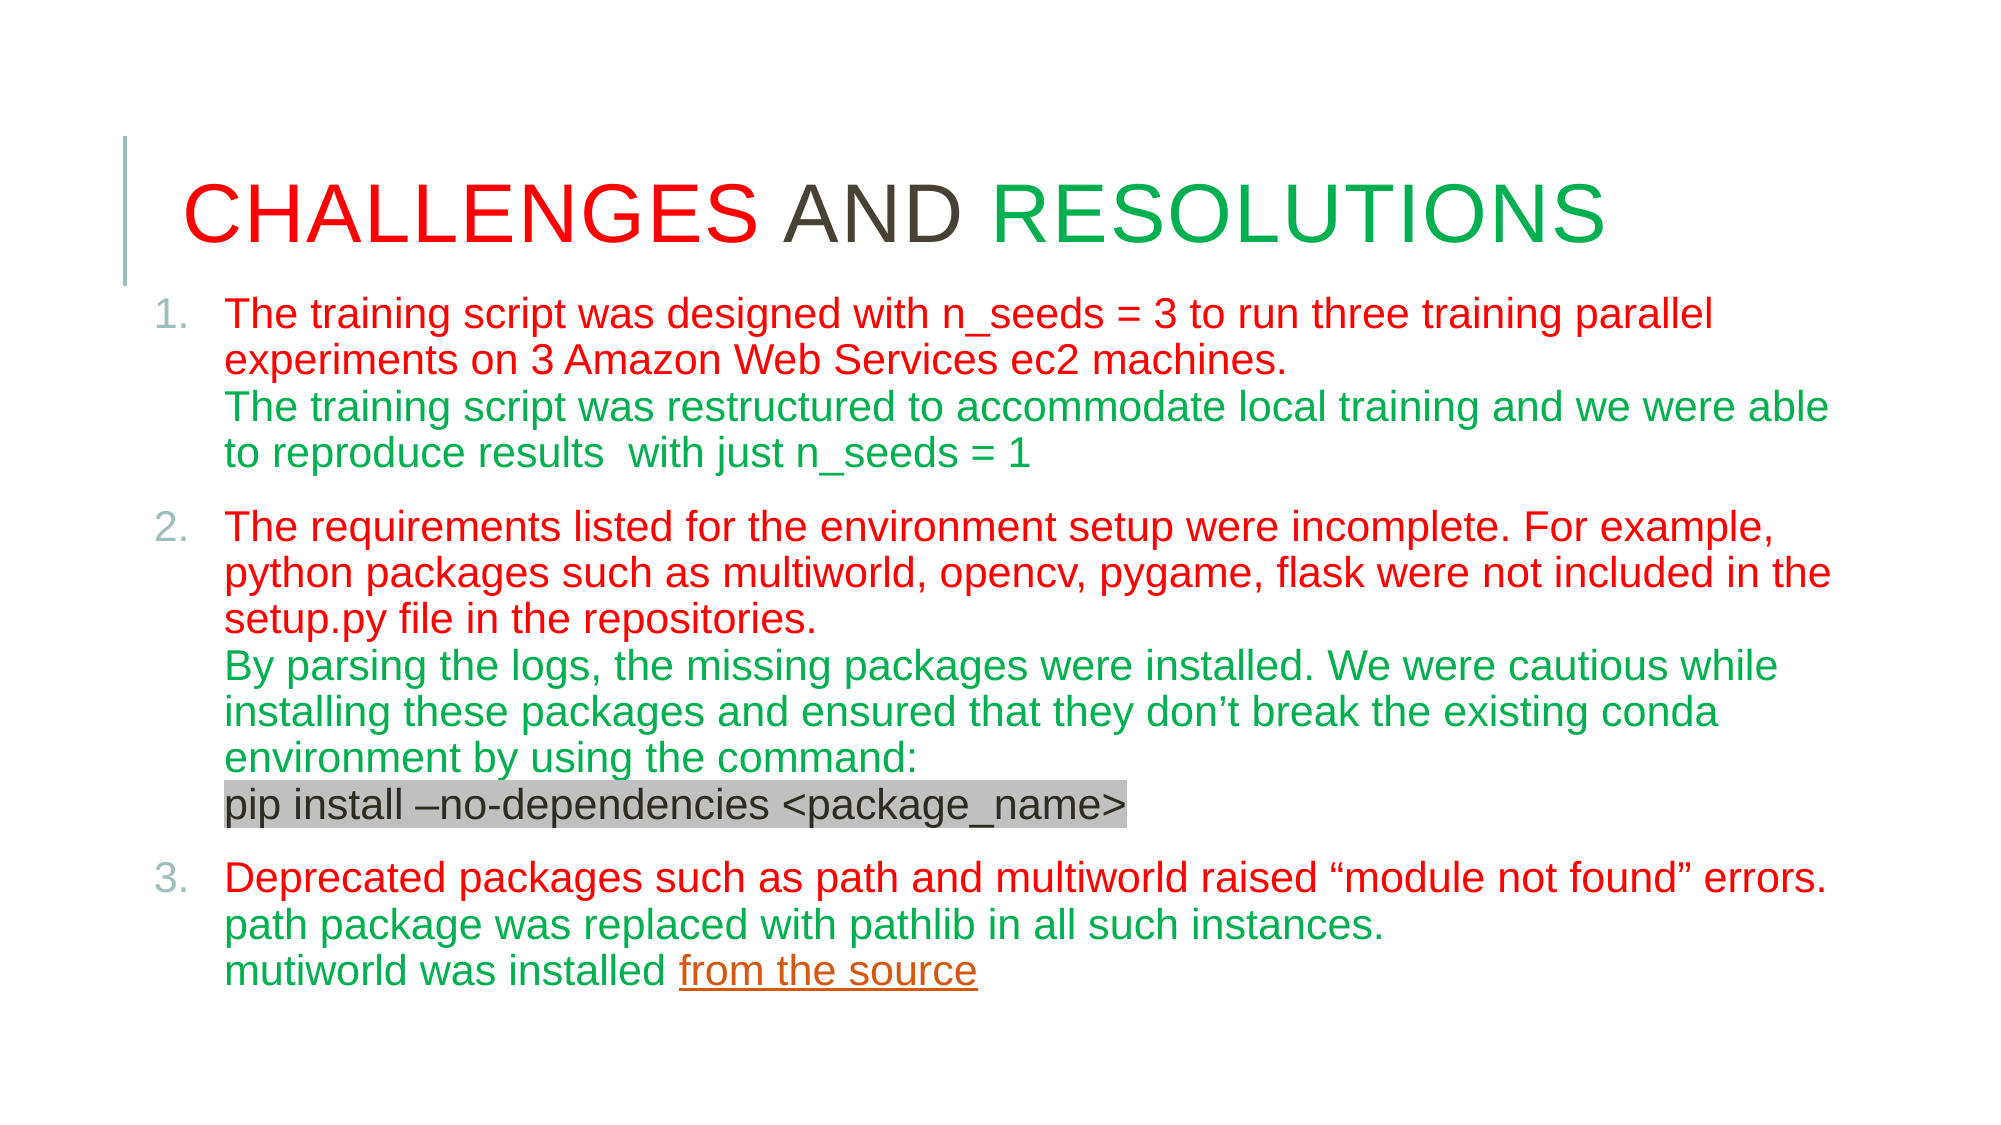

# CHALLENGES AND RESOLUTIONS
The training script was designed with n_seeds = 3 to run three training parallel experiments on 3 Amazon Web Services ec2 machines.
The training script was restructured to accommodate local training and we were able to reproduce results  with just n_seeds = 1
The requirements listed for the environment setup were incomplete. For example, python packages such as multiworld, opencv, pygame, flask were not included in the setup.py file in the repositories.
By parsing the logs, the missing packages were installed. We were cautious while installing these packages and ensured that they don’t break the existing conda environment by using the command:
pip install –no-dependencies <package_name>
Deprecated packages such as path and multiworld raised “module not found” errors.
path package was replaced with pathlib in all such instances.
mutiworld was installed from the source